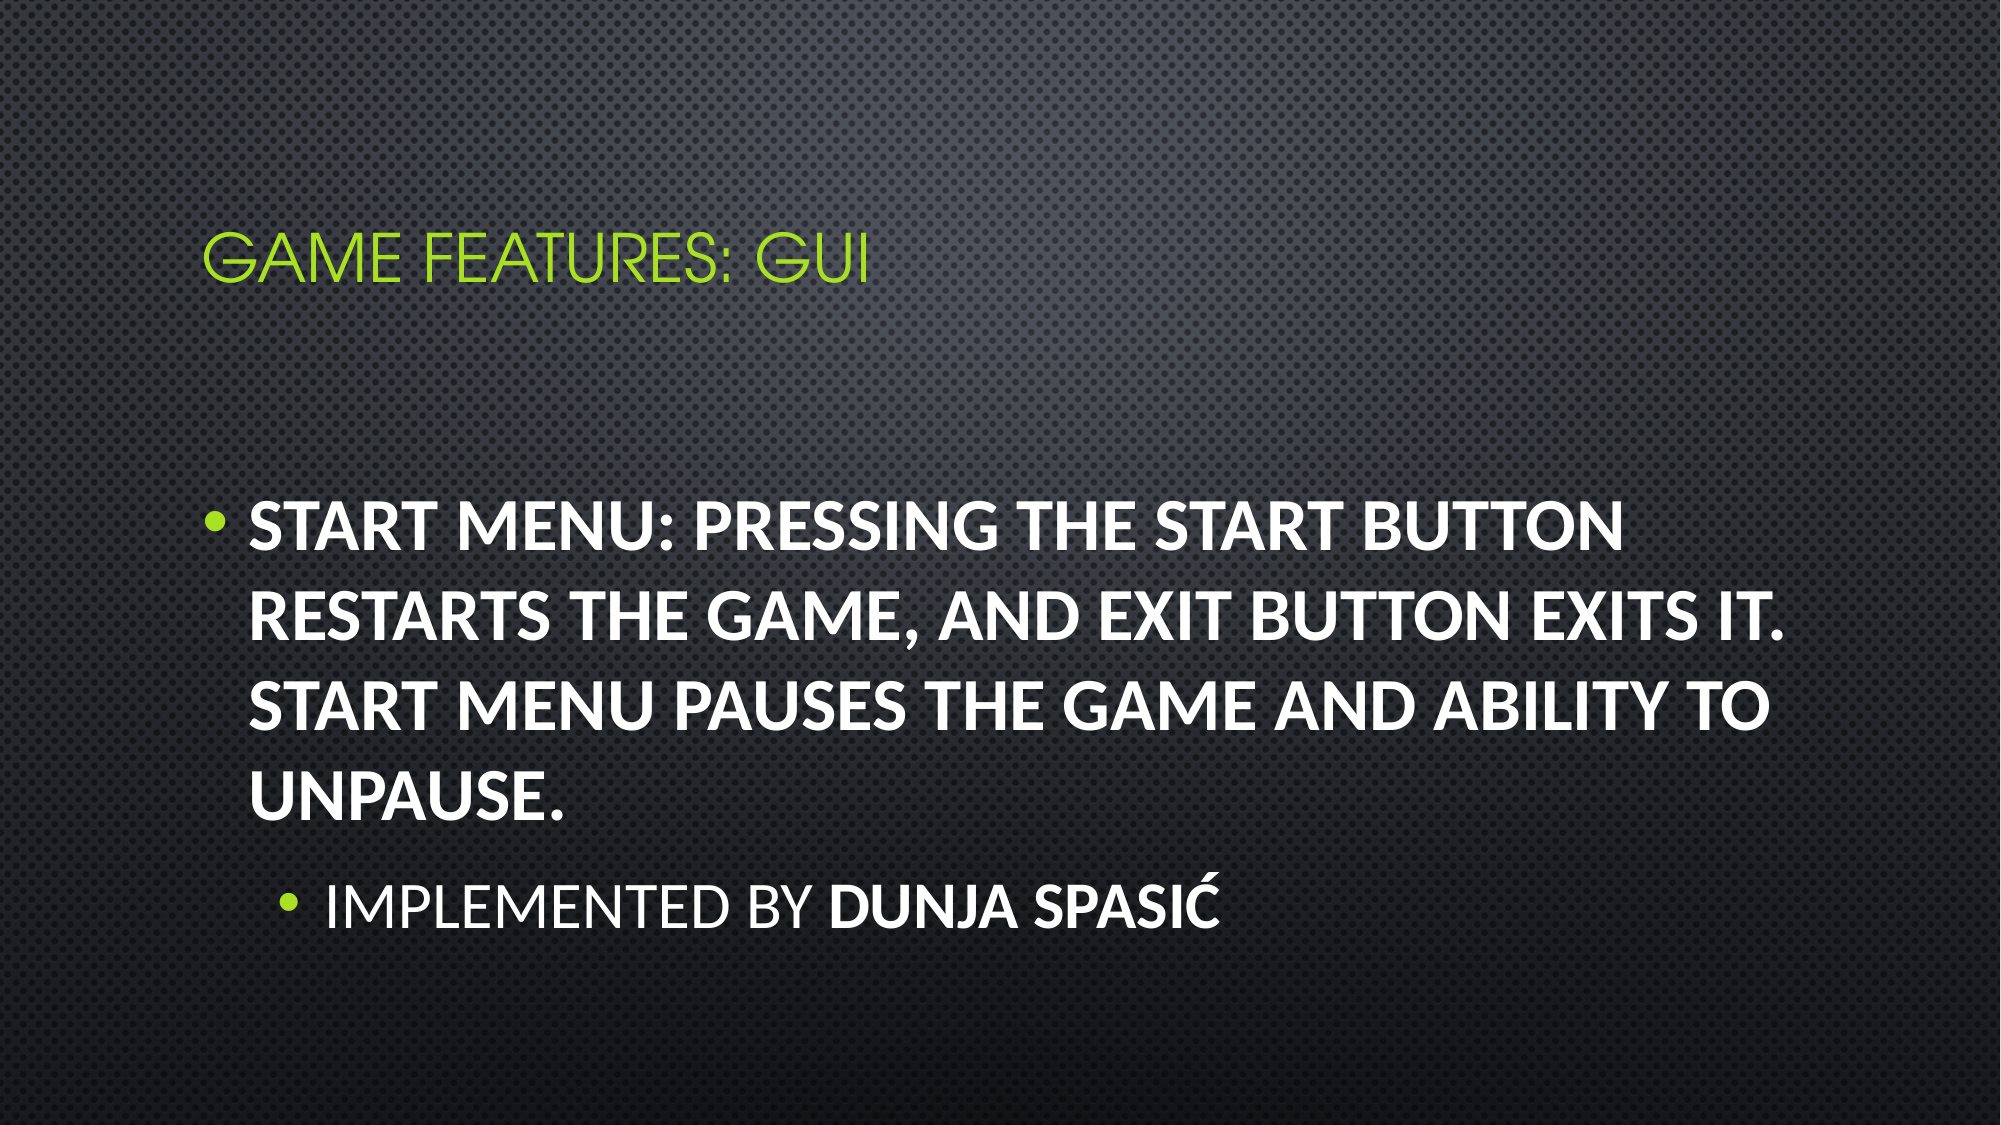

Game features: GUI
Start menu: pressing the start button restarts the game, and exit button exits it. Start menu pauses the game and ability to unpause.
Implemented by Dunja spasić